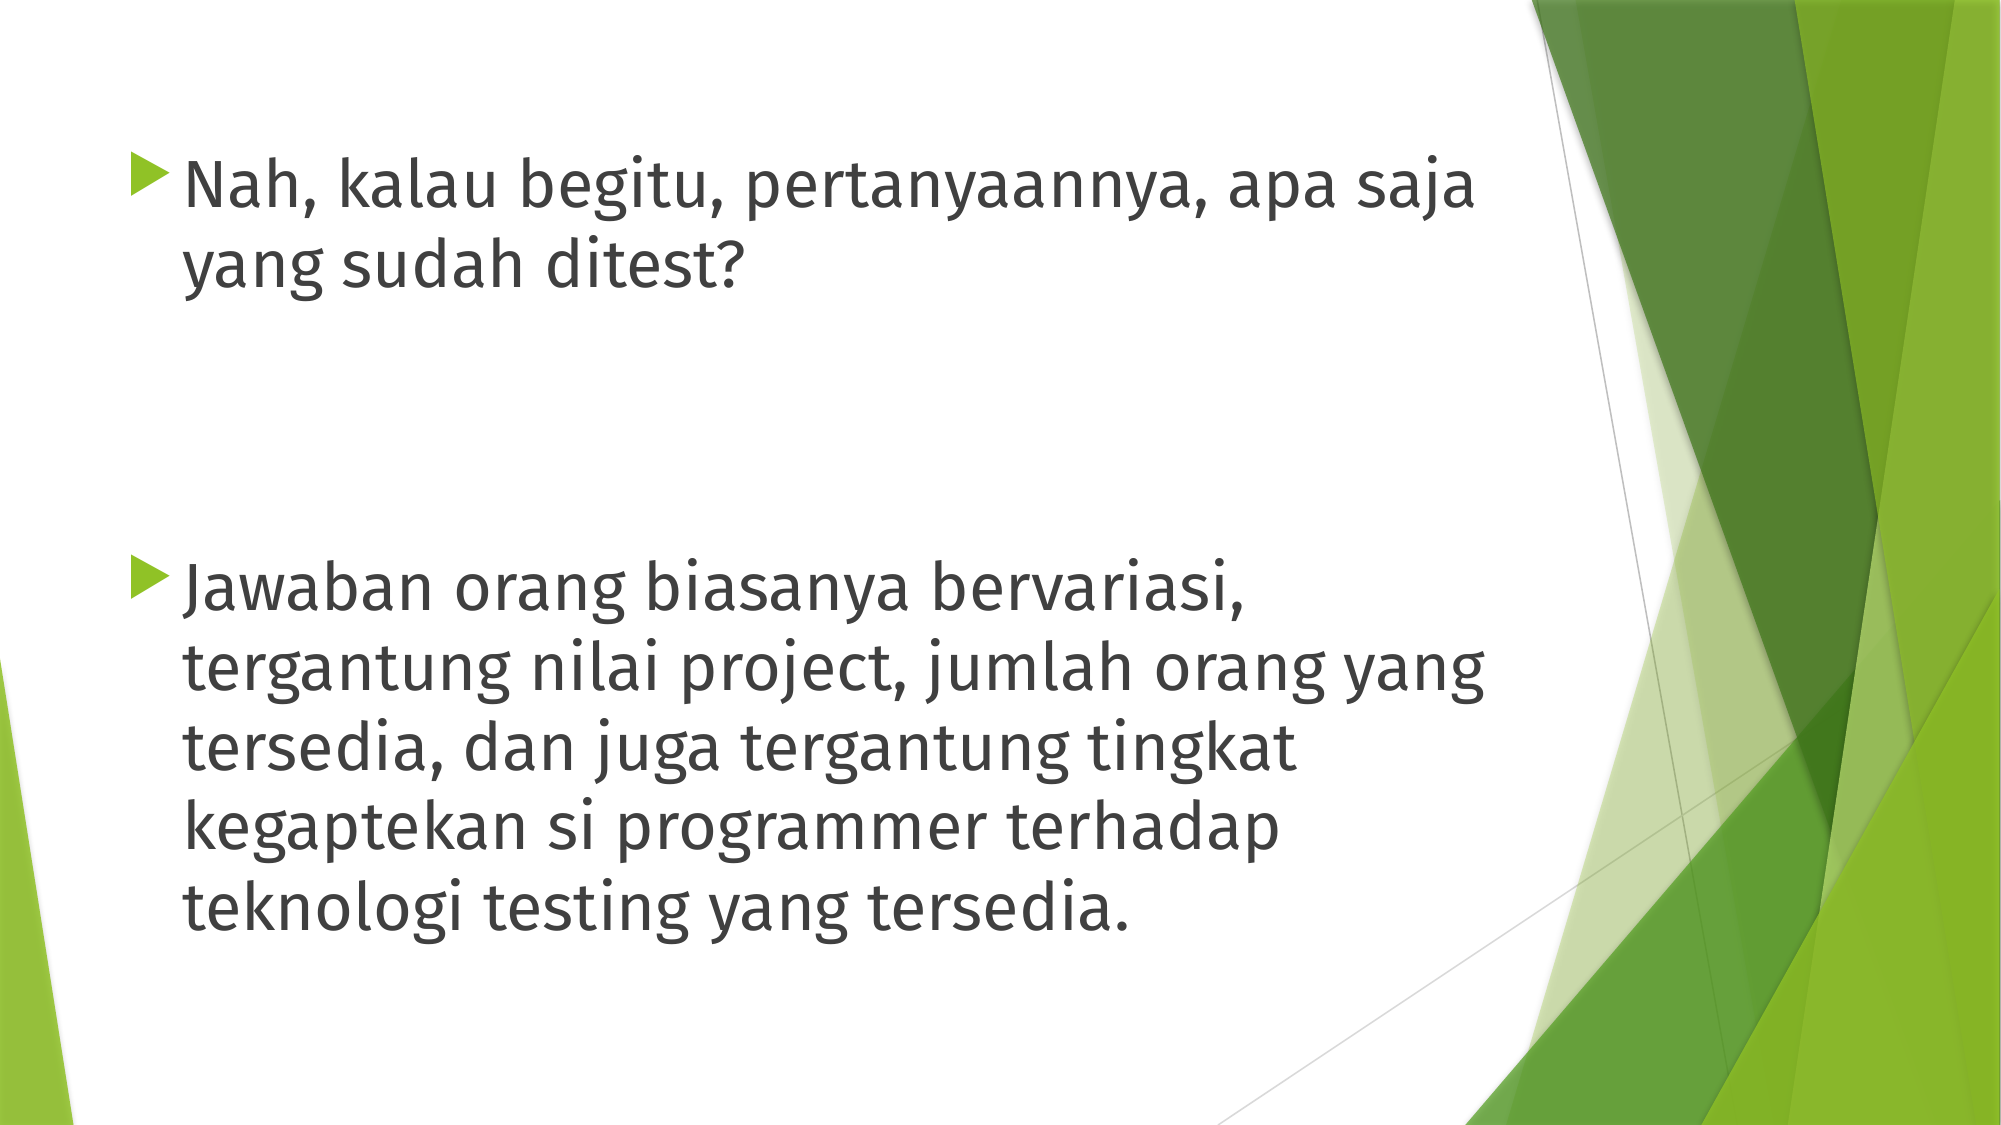

Nah, kalau begitu, pertanyaannya, apa saja yang sudah ditest?
Jawaban orang biasanya bervariasi, tergantung nilai project, jumlah orang yang tersedia, dan juga tergantung tingkat kegaptekan si programmer terhadap teknologi testing yang tersedia.